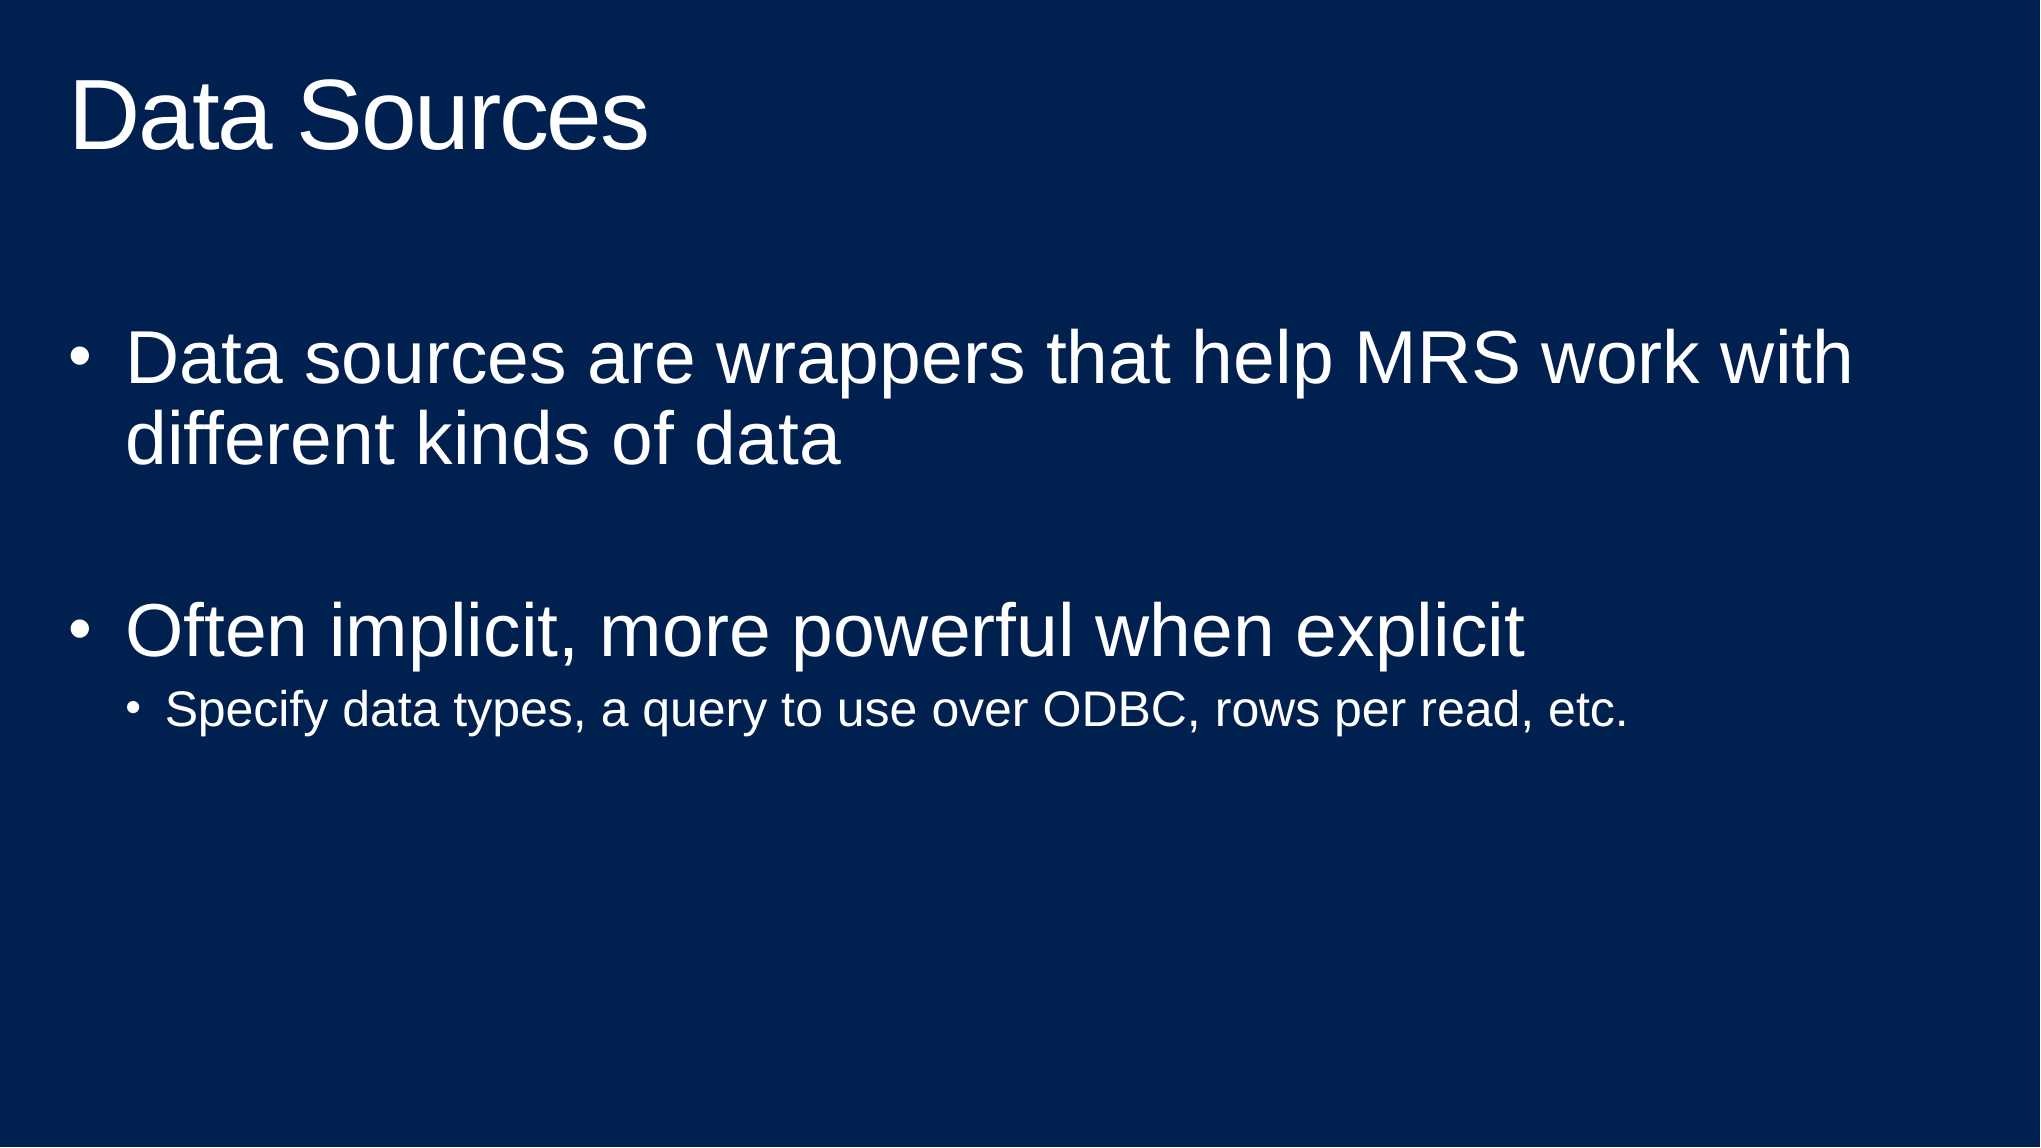

# Data Sources

Data sources are wrappers that help MRS work with different kinds of data

Often implicit, more powerful when explicit
Specify data types, a query to use over ODBC, rows per read, etc.